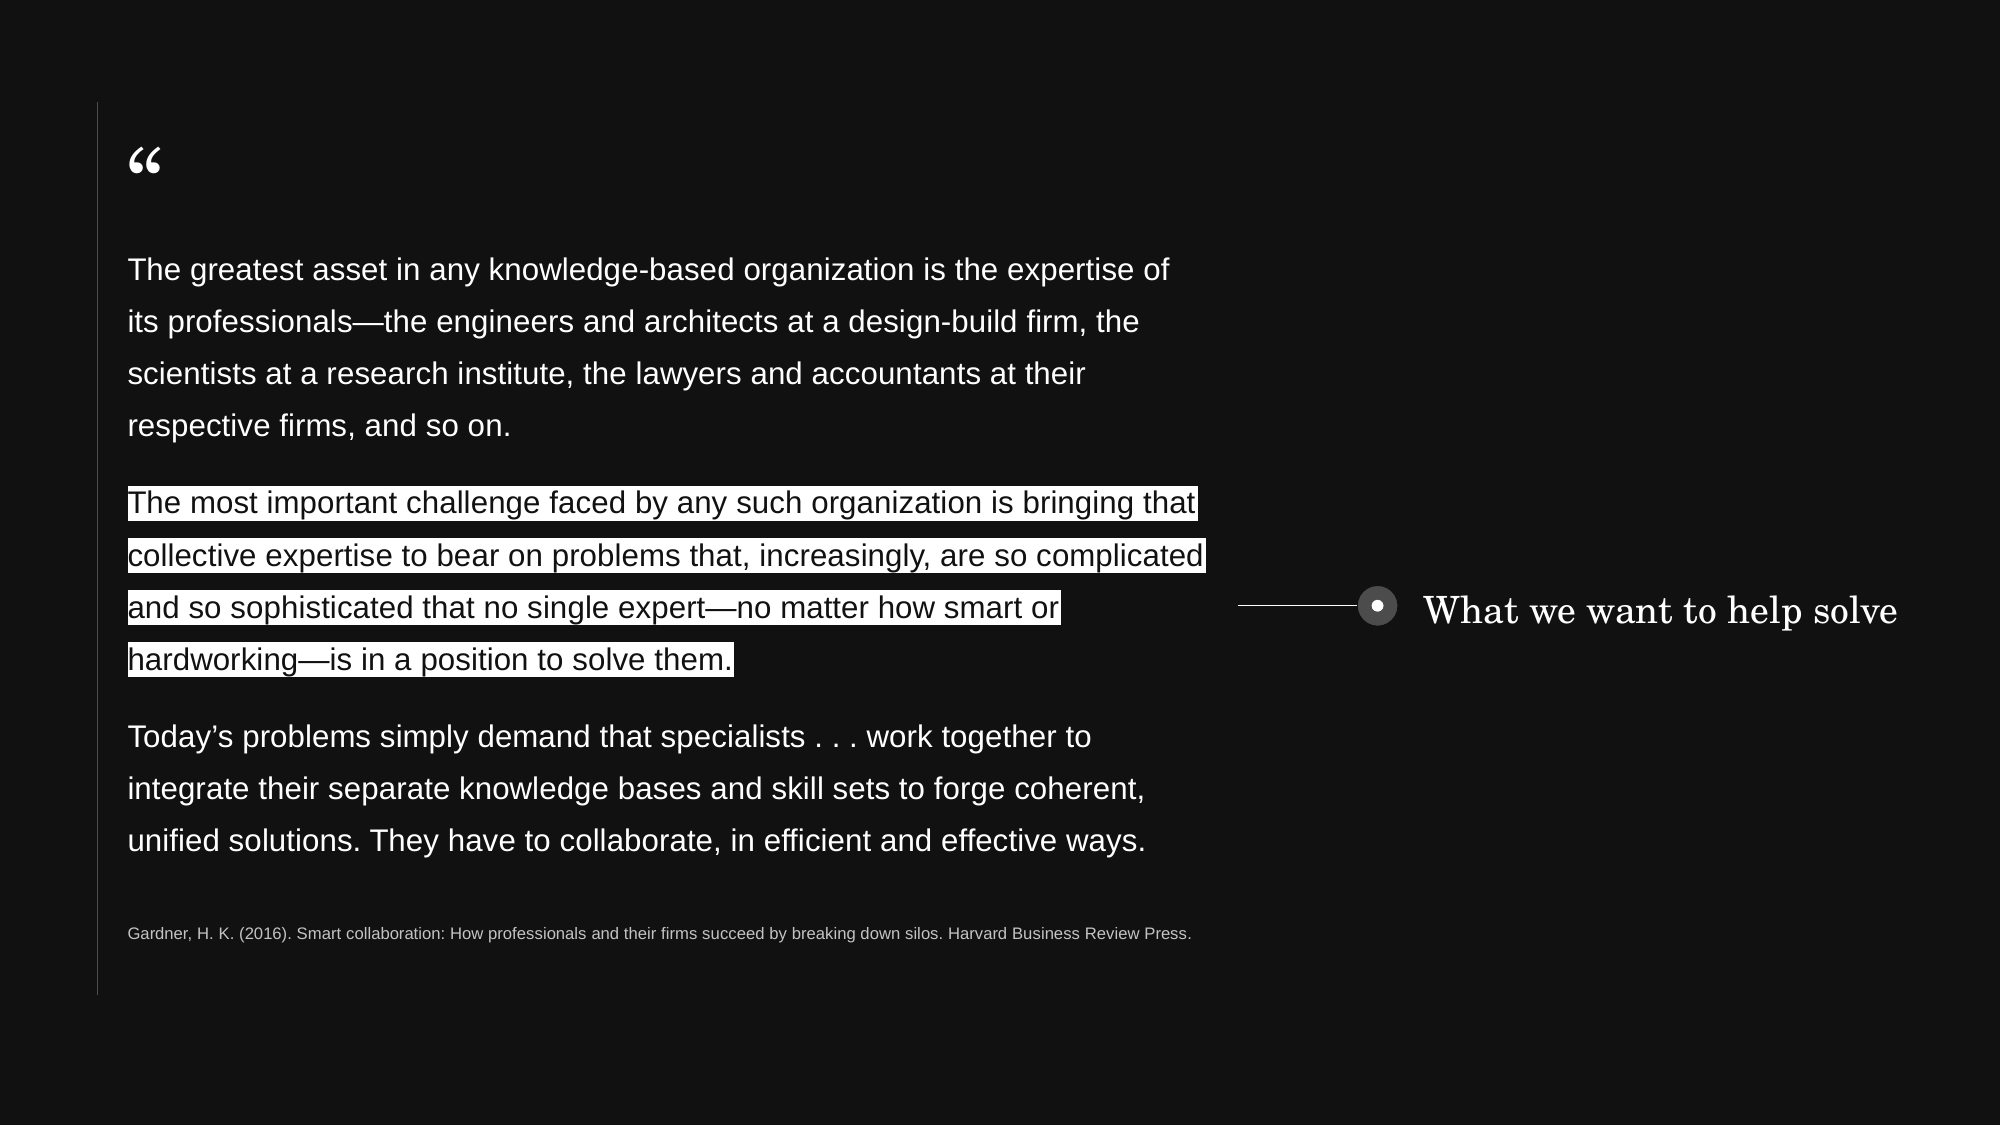

| “ |
| --- |
| The greatest asset in any knowledge-based organization is the expertise of its professionals—the engineers and architects at a design-build firm, the scientists at a research institute, the lawyers and accountants at their respective firms, and so on. The most important challenge faced by any such organization is bringing that collective expertise to bear on problems that, increasingly, are so complicated and so sophisticated that no single expert—no matter how smart or hardworking—is in a position to solve them. Today’s problems simply demand that specialists . . . work together to integrate their separate knowledge bases and skill sets to forge coherent, unified solutions. They have to collaborate, in efficient and effective ways. Gardner, H. K. (2016). Smart collaboration: How professionals and their firms succeed by breaking down silos. Harvard Business Review Press. |
What we want to help solve